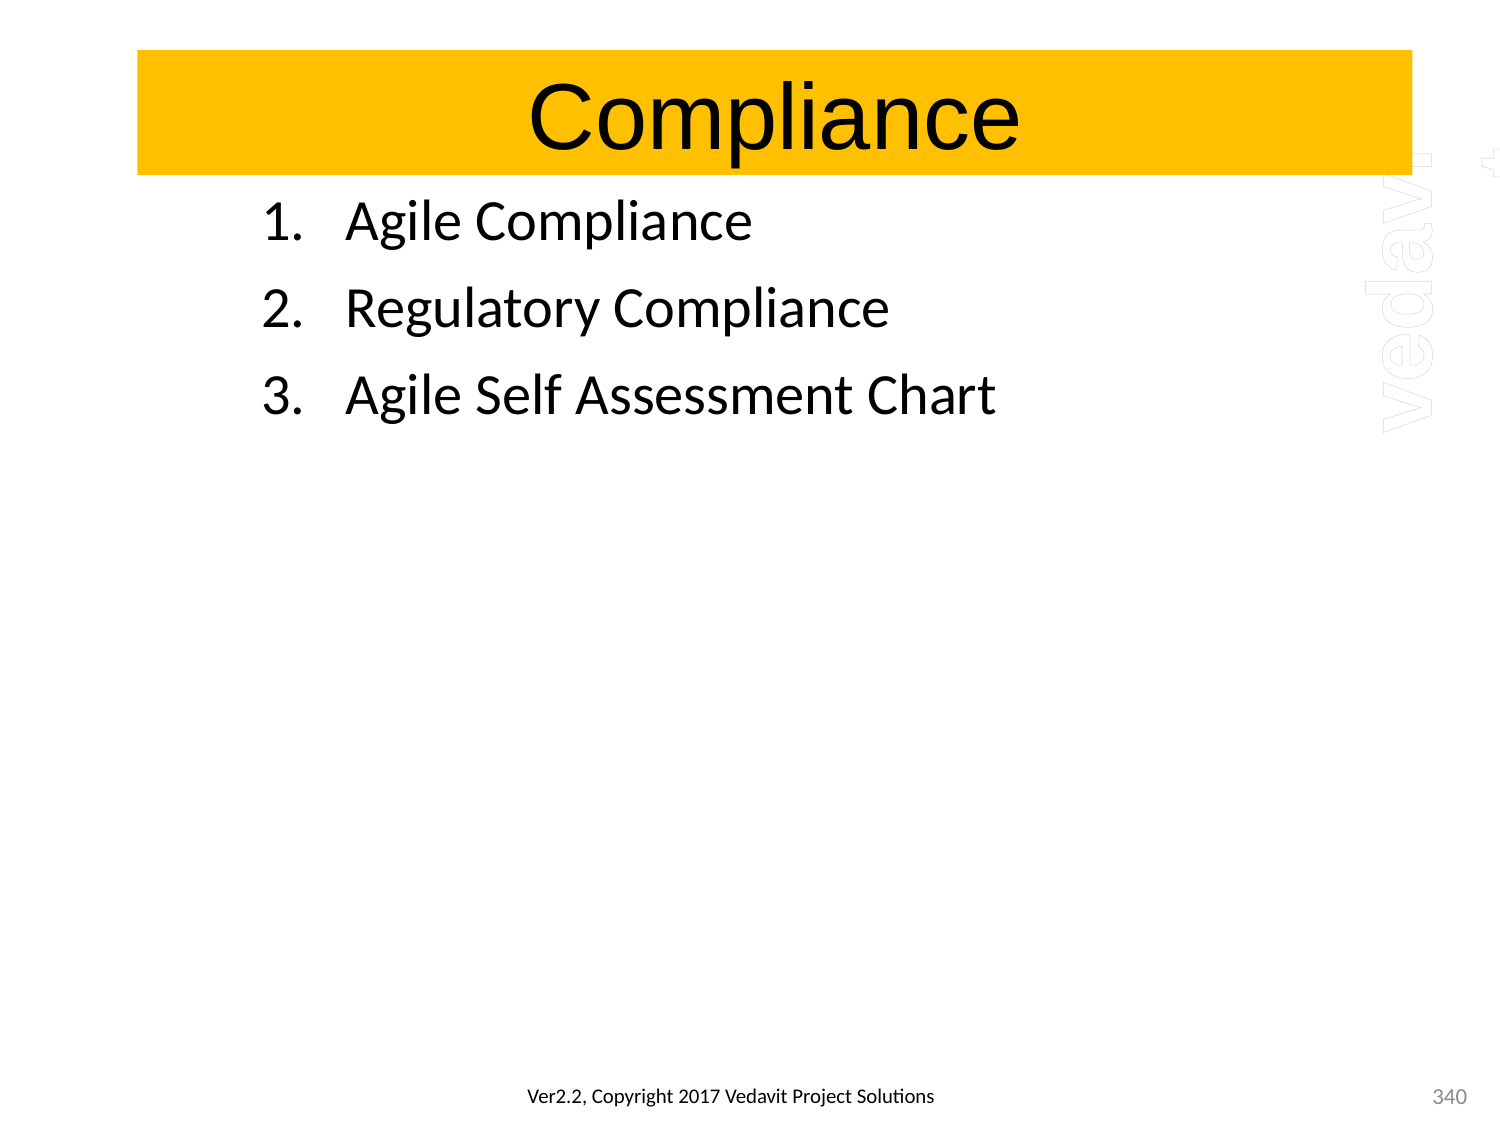

# Compliance
Agile Compliance
Regulatory Compliance
Agile Self Assessment Chart

340